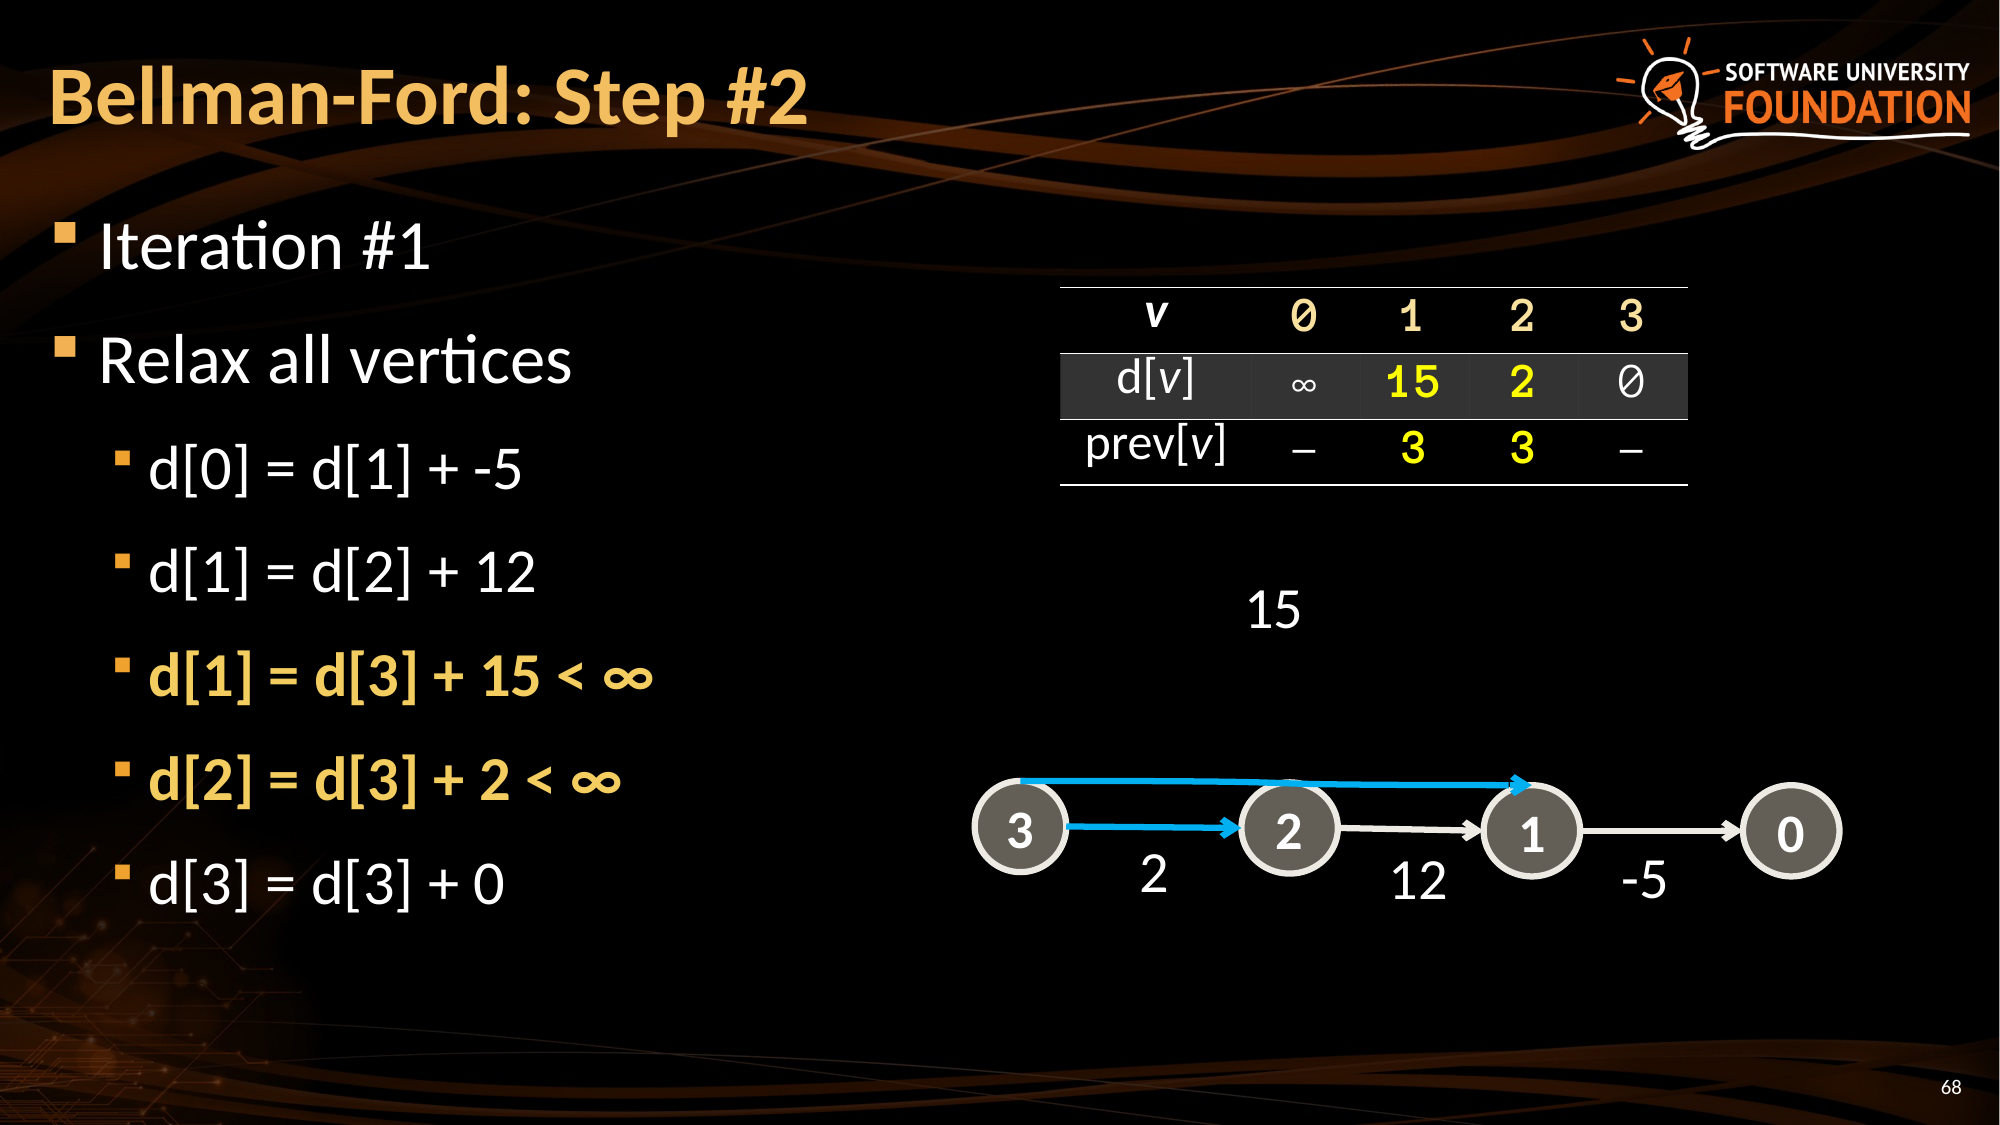

# Bellman-Ford: Step #2
Iteration #1
Relax all vertices
d[0] = d[1] + -5
d[1] = d[2] + 12
d[1] = d[3] + 15 < ∞
d[2] = d[3] + 2 < ∞
d[3] = d[3] + 0
| v | 0 | 1 | 2 | 3 |
| --- | --- | --- | --- | --- |
| d[v] | ∞ | 15 | 2 | 0 |
| prev[v] | - | 3 | 3 | - |
15
3
2
0
1
2
-5
12
68